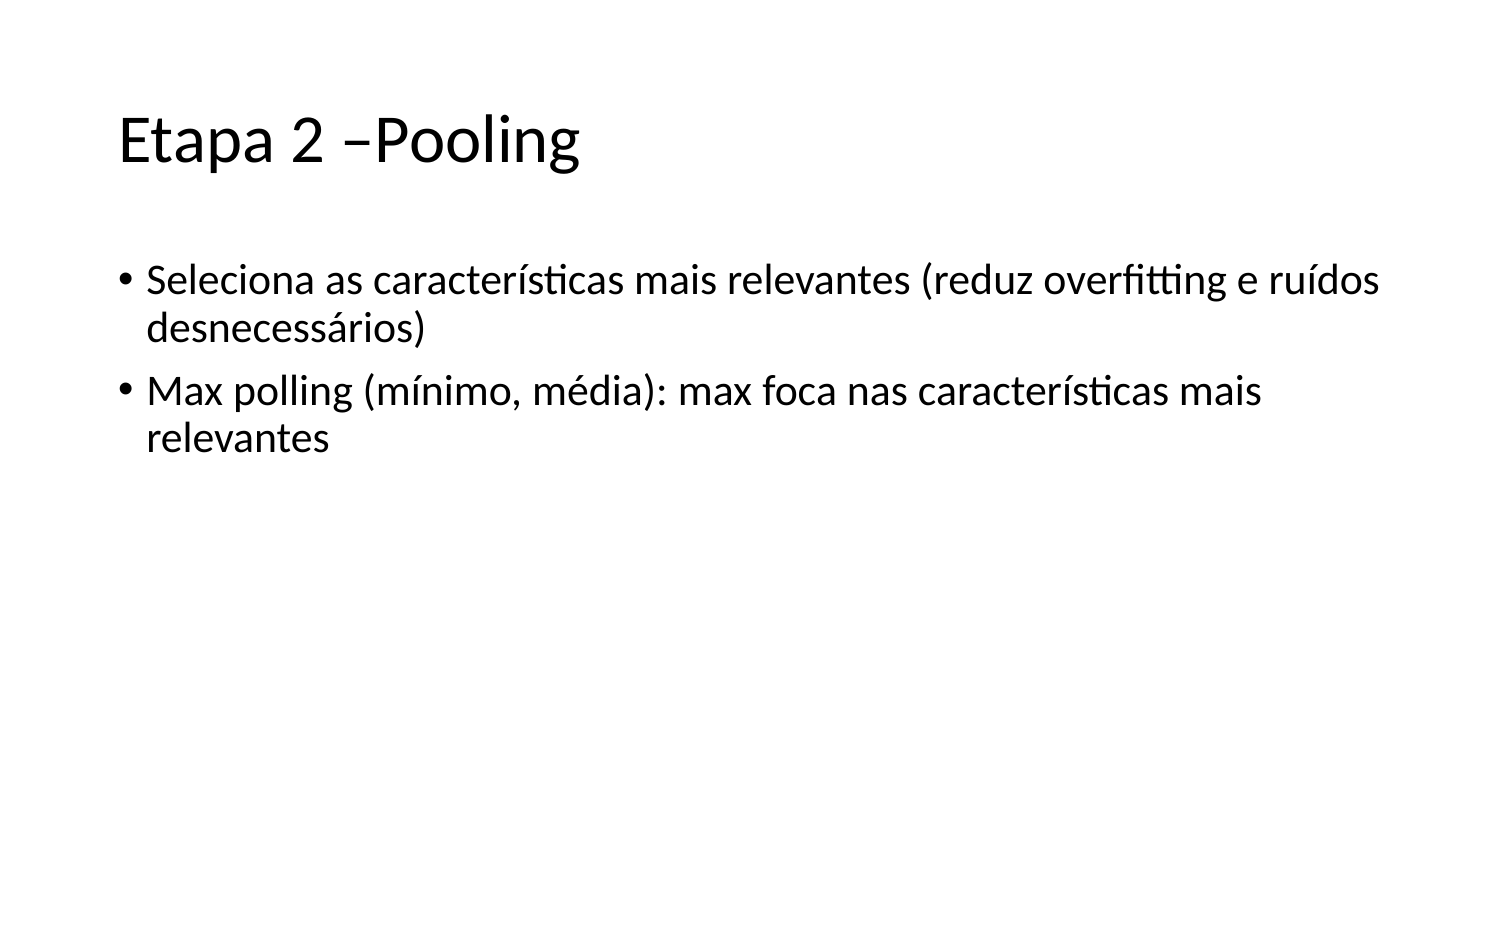

# Etapa 2 –Pooling
Seleciona as características mais relevantes (reduz overfitting e ruídos desnecessários)
Max polling (mínimo, média): max foca nas características mais relevantes